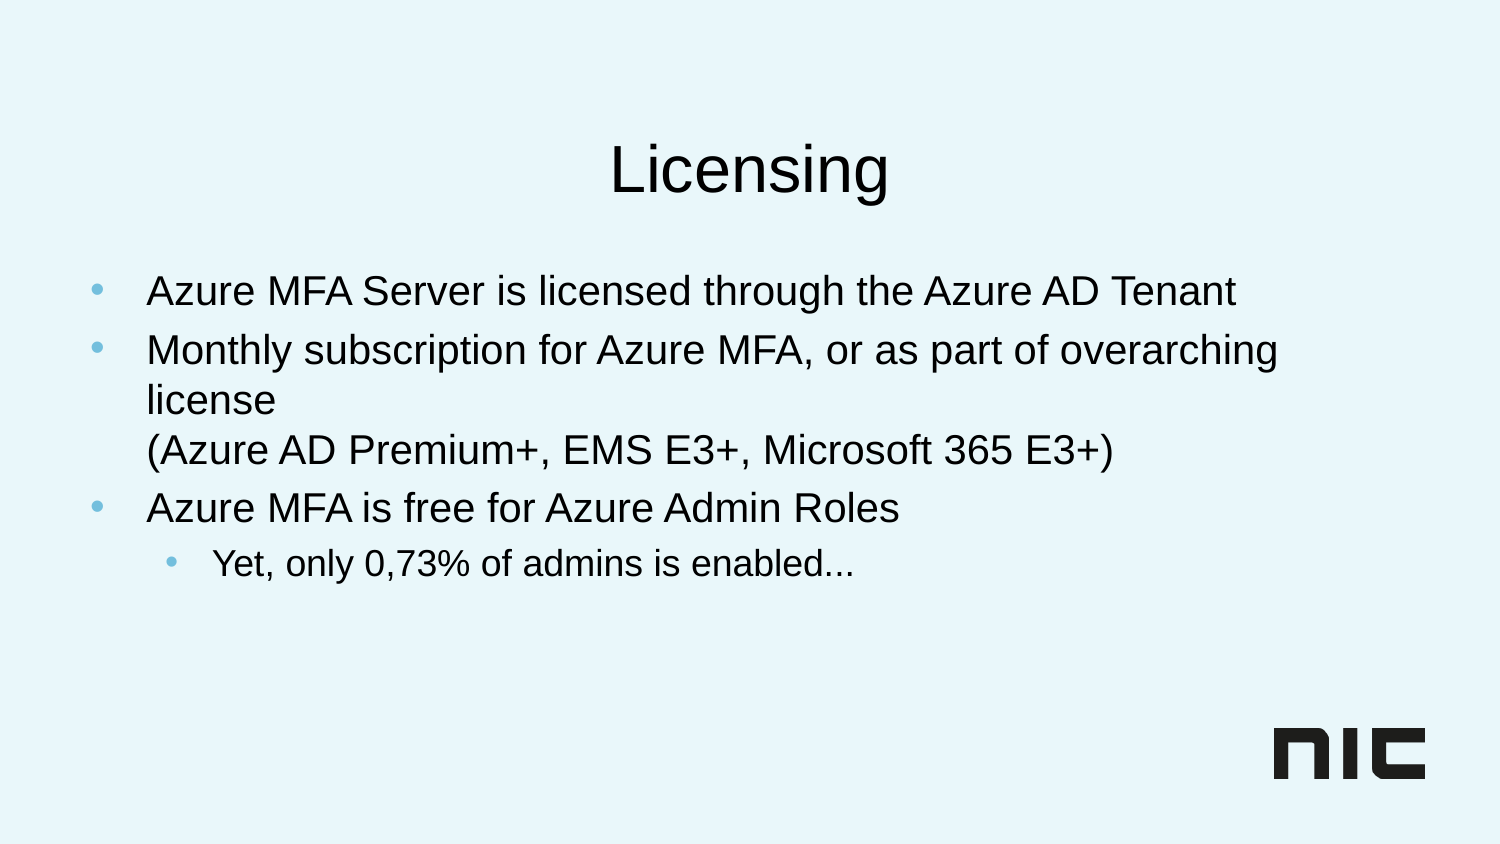

# Licensing
Azure MFA Server is licensed through the Azure AD Tenant
Monthly subscription for Azure MFA, or as part of overarching license
(Azure AD Premium+, EMS E3+, Microsoft 365 E3+)
Azure MFA is free for Azure Admin Roles
Yet, only 0,73% of admins is enabled...